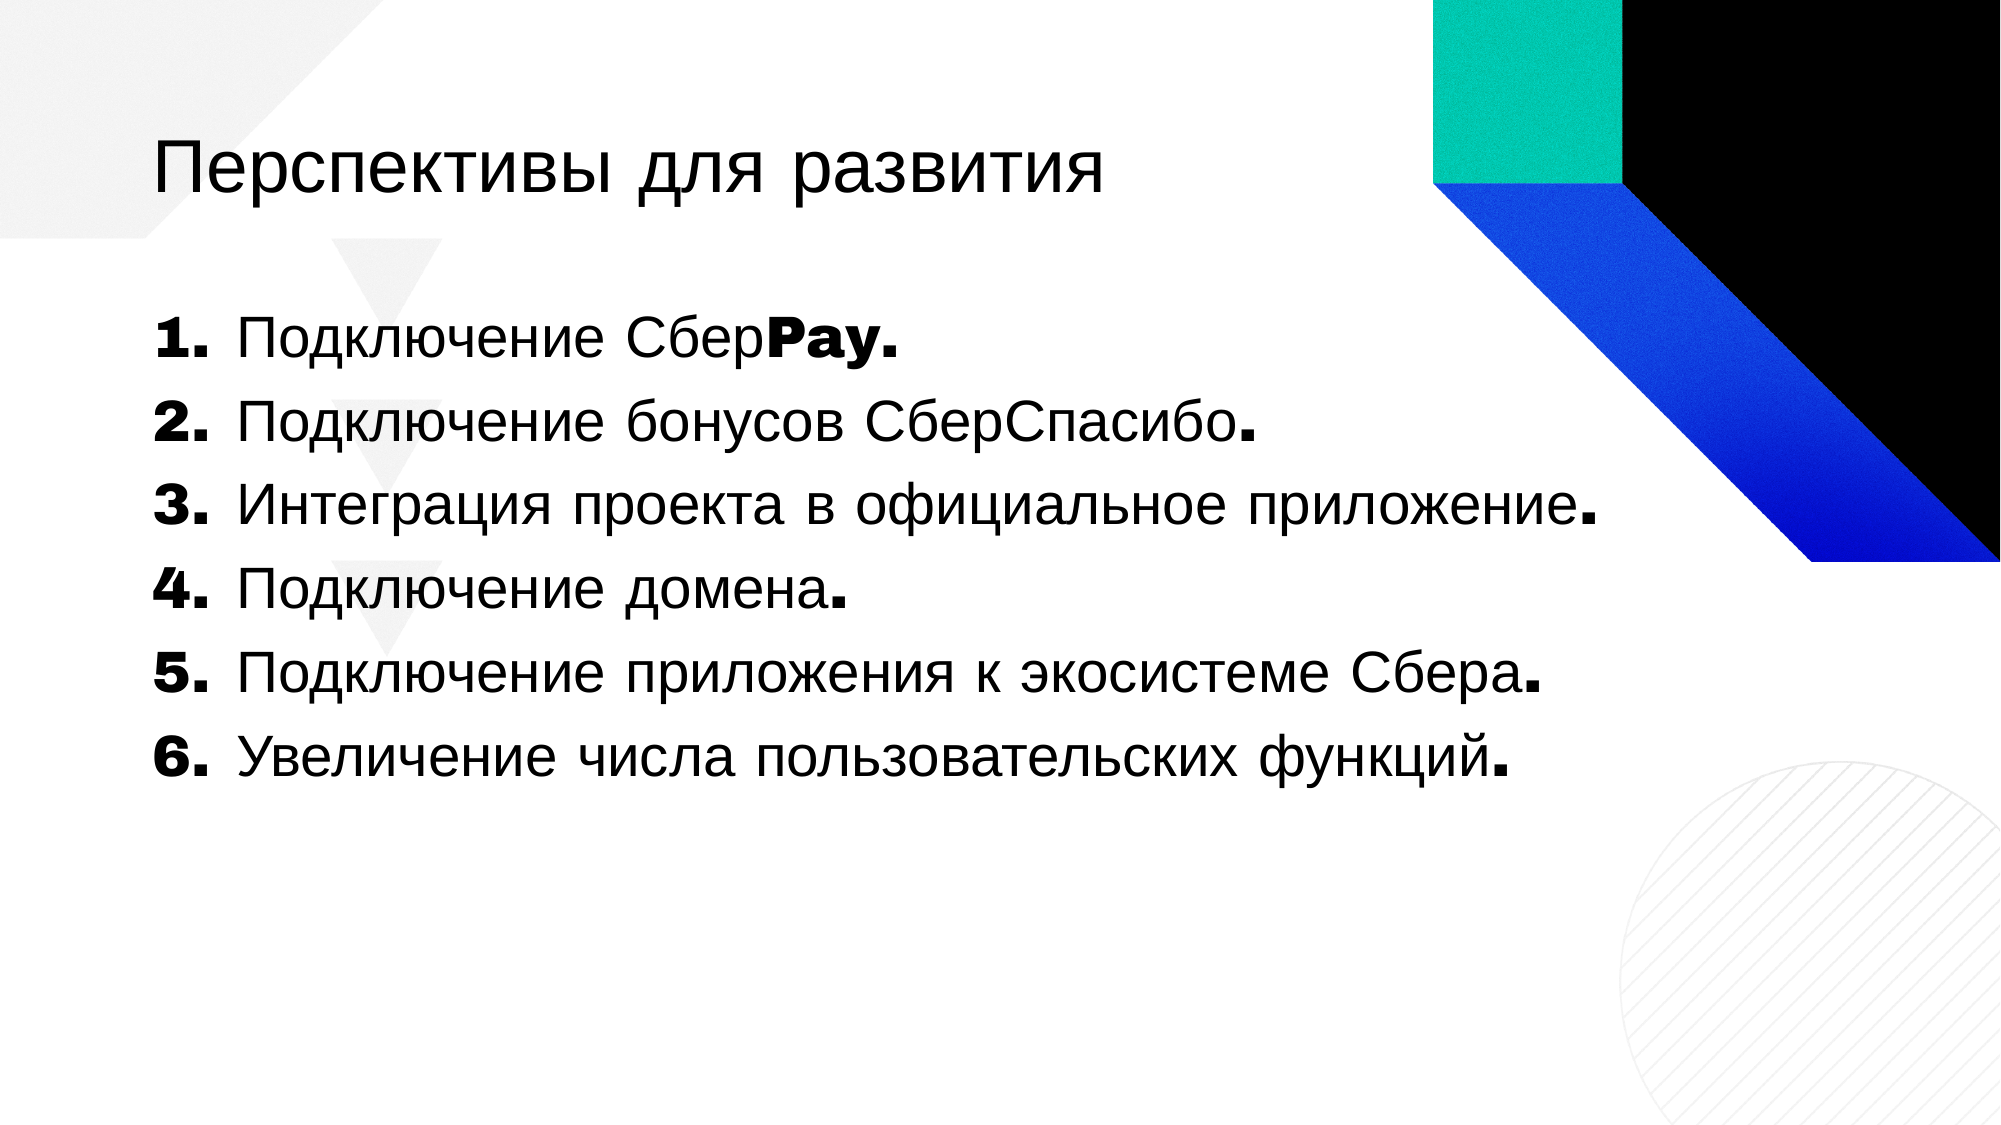

# Перспективы для развития
Подключение СберPay.
Подключение бонусов СберСпасибо.
Интеграция проекта в официальное приложение.
Подключение домена.
Подключение приложения к экосистеме Сбера.
Увеличение числа пользовательских функций.